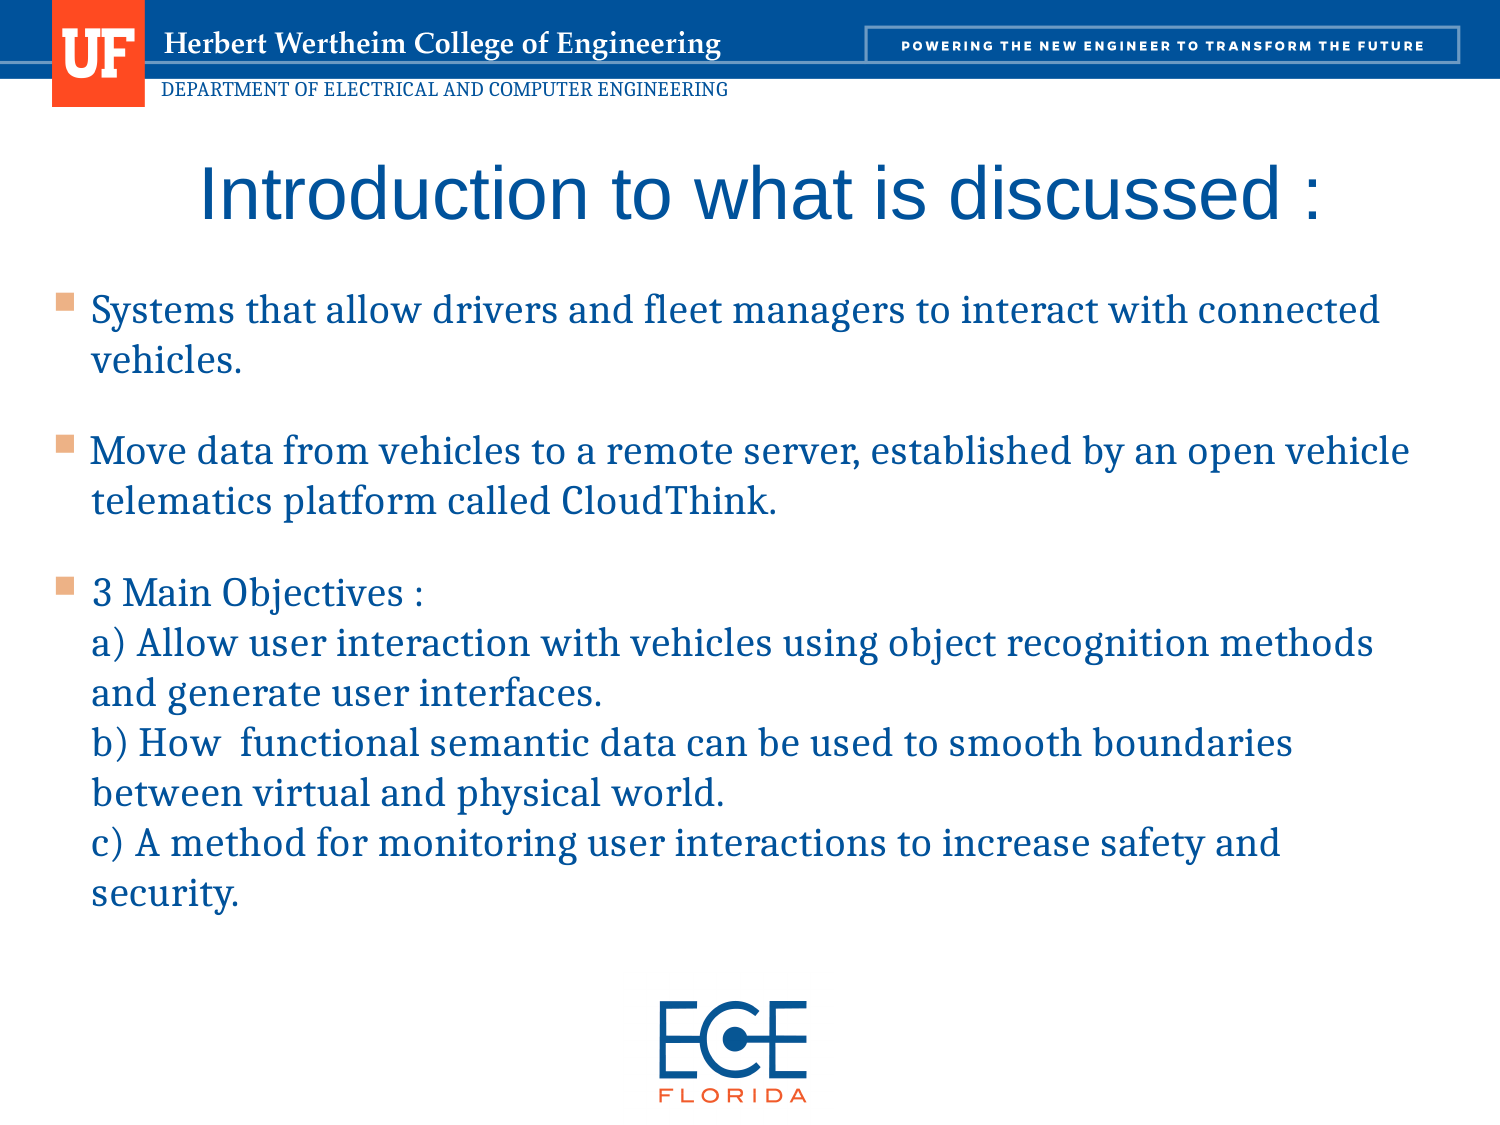

# Introduction to what is discussed :

Systems that allow drivers and fleet managers to interact with connected vehicles.
Move data from vehicles to a remote server, established by an open vehicle telematics platform called CloudThink.
3 Main Objectives :
a) Allow user interaction with vehicles using object recognition methods and generate user interfaces.
b) How  functional semantic data can be used to smooth boundaries between virtual and physical world.
c) A method for monitoring user interactions to increase safety and security.